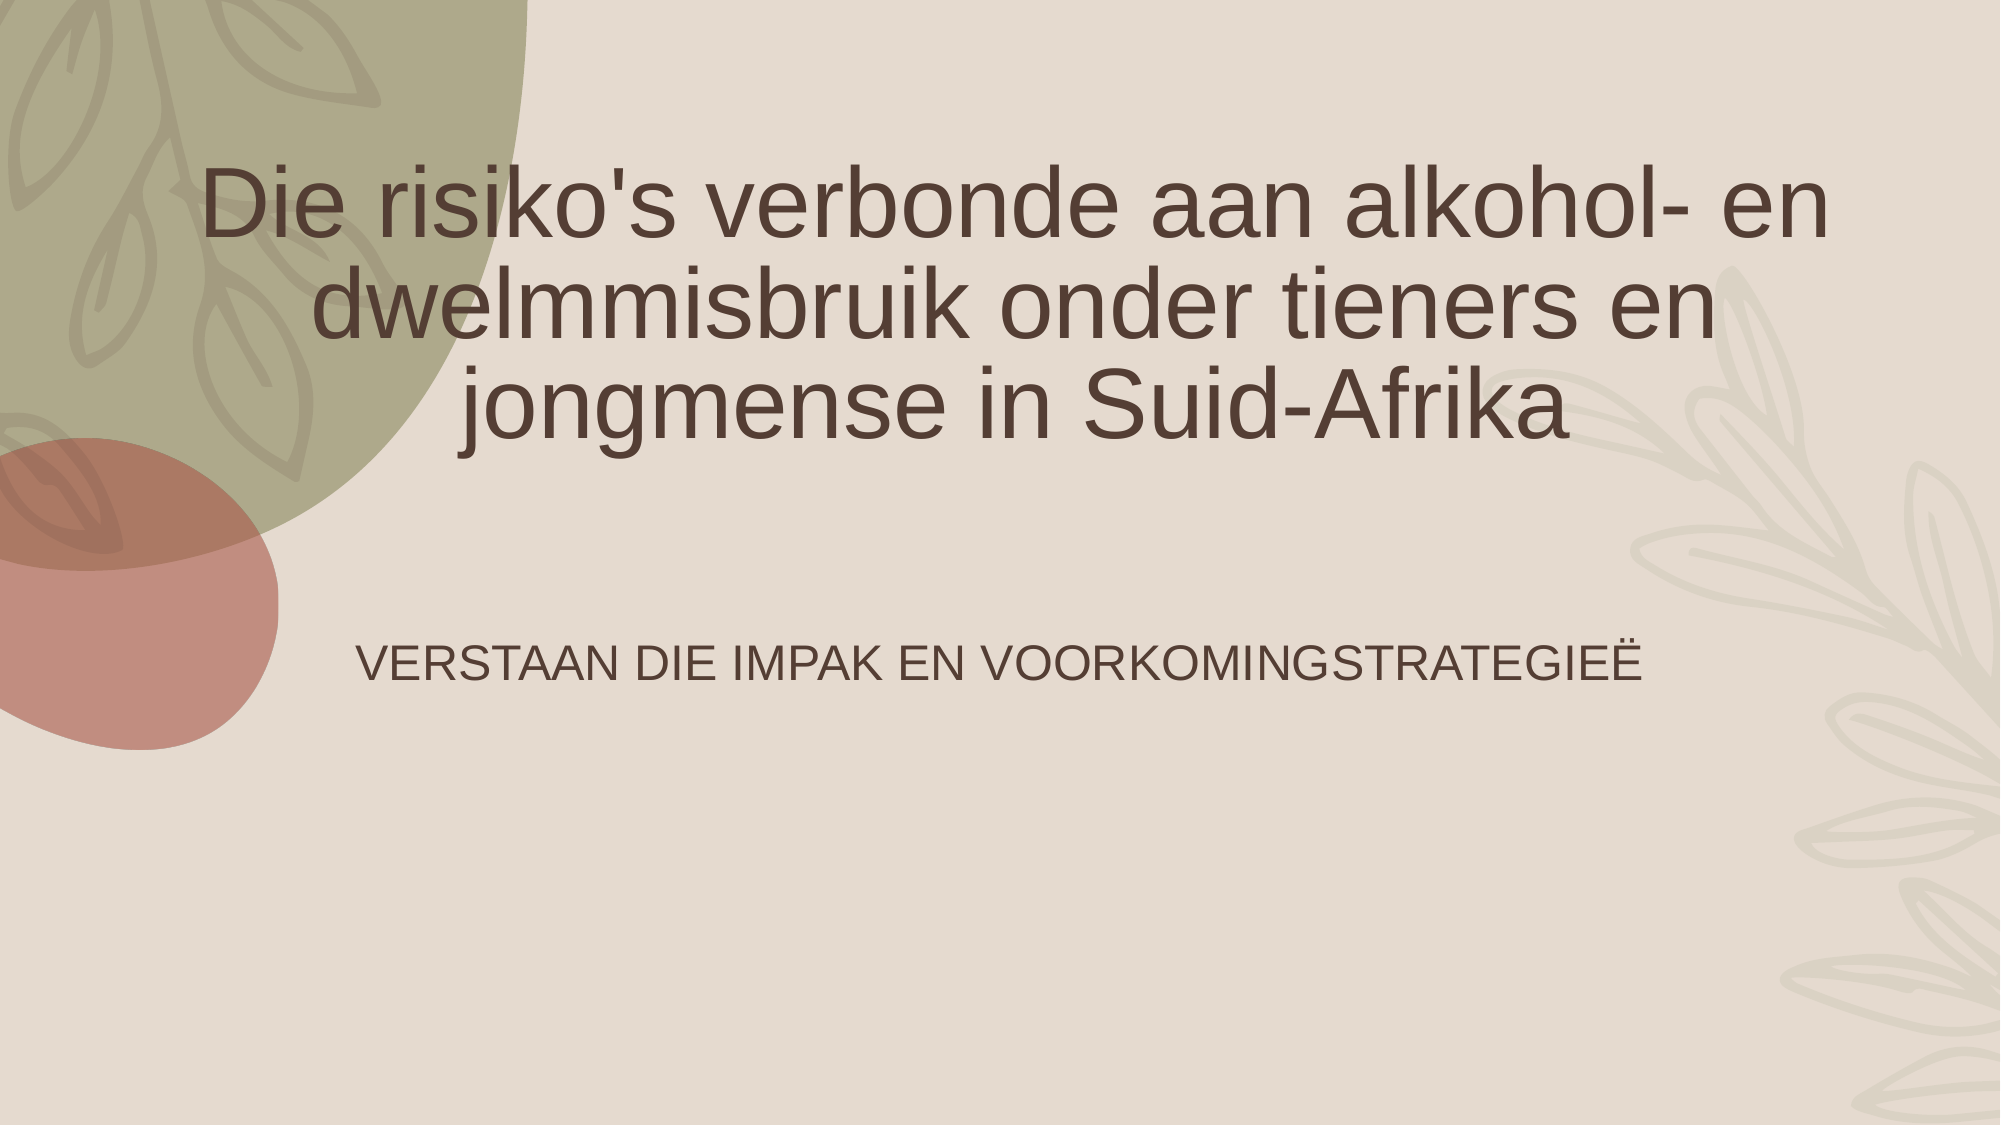

# Die risiko's verbonde aan alkohol- en dwelmmisbruik onder tieners en jongmense in Suid-Afrika
Verstaan die impak en voorkomingstrategieë